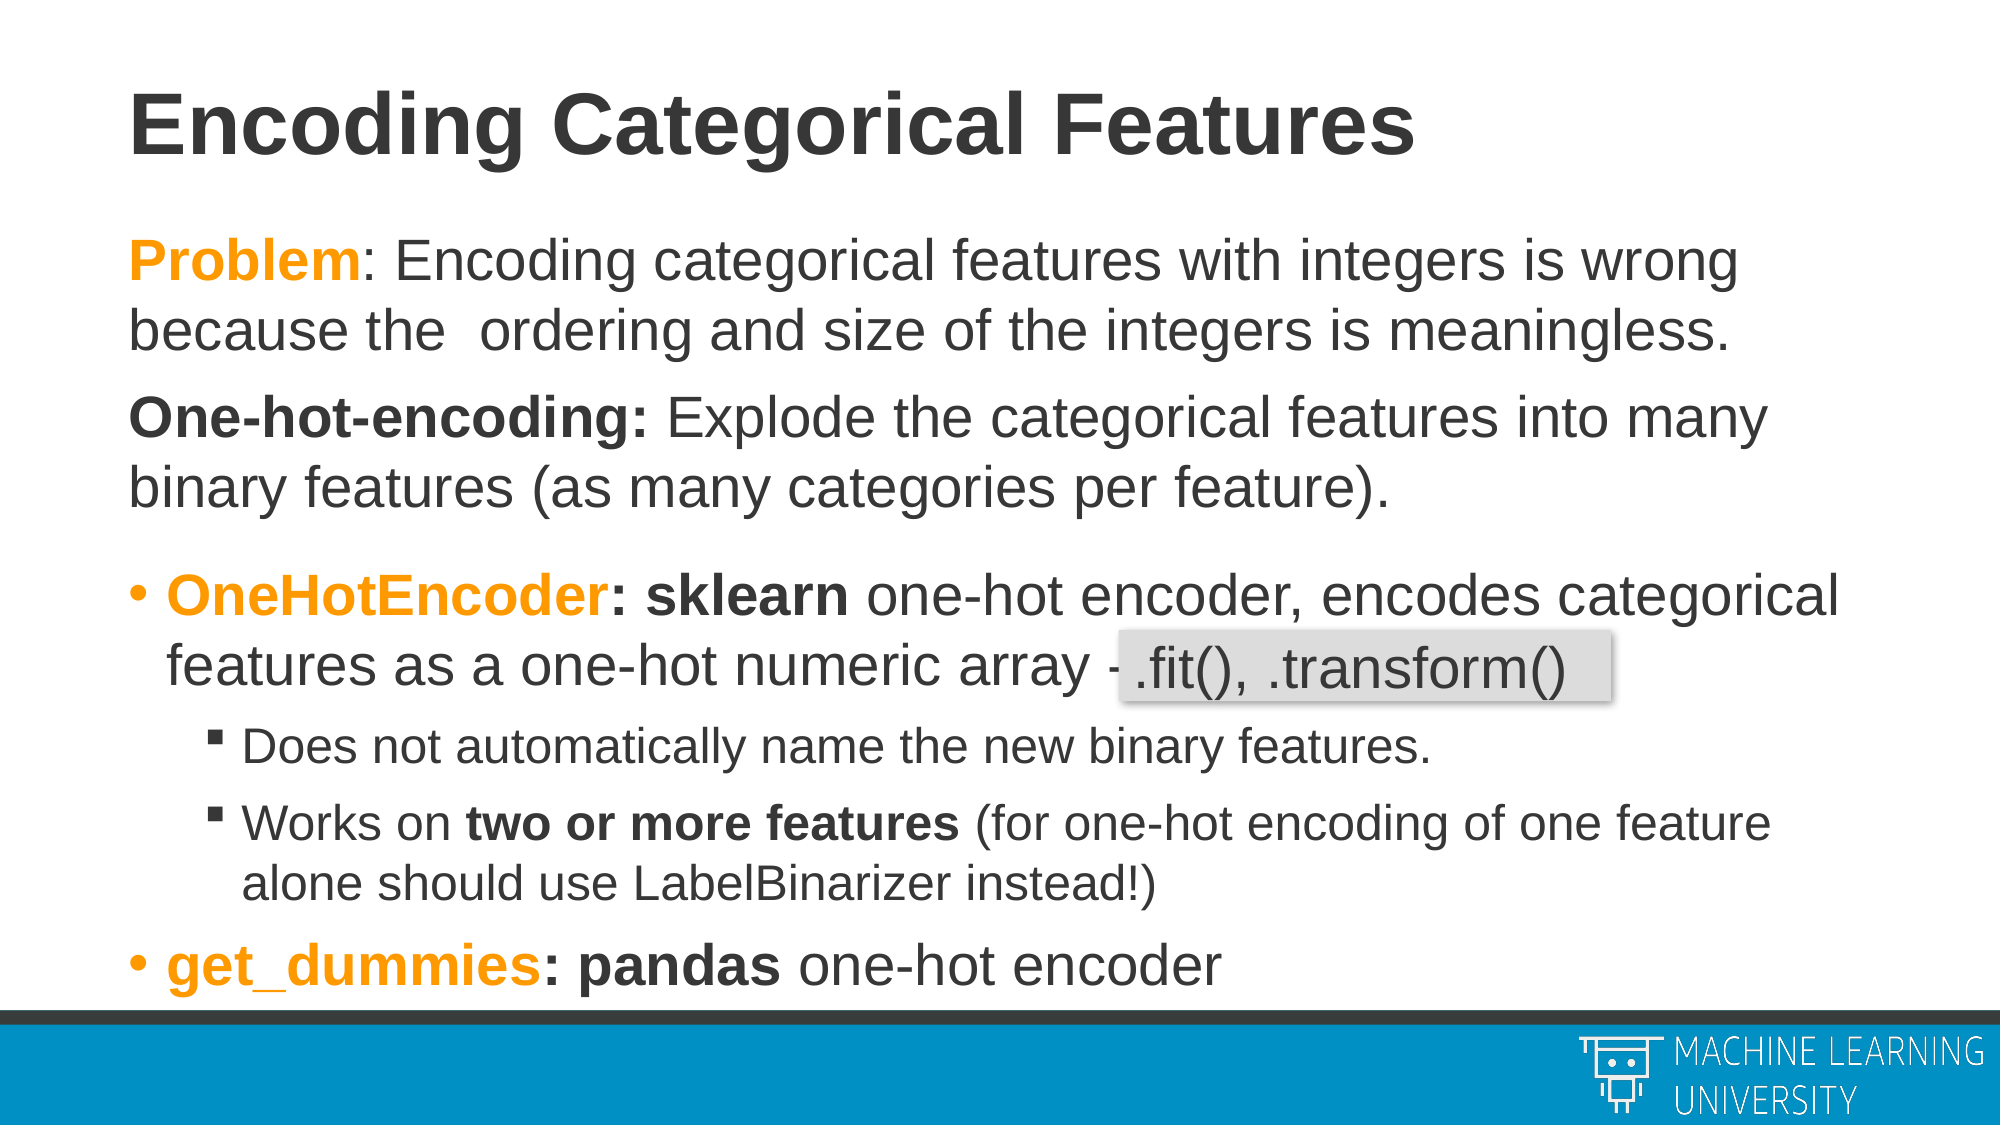

# Encoding Categorical Features
Problem: Encoding categorical features with integers is wrong because the  ordering and size of the integers is meaningless.
One-hot-encoding: Explode the categorical features into many binary features (as many categories per feature).

OneHotEncoder: sklearn one-hot encoder, encodes categorical features as a one-hot numeric array -
Does not automatically name the new binary features.
Works on two or more features (for one-hot encoding of one feature alone should use LabelBinarizer instead!)
get_dummies: pandas one-hot encoder
.fit(), .transform()